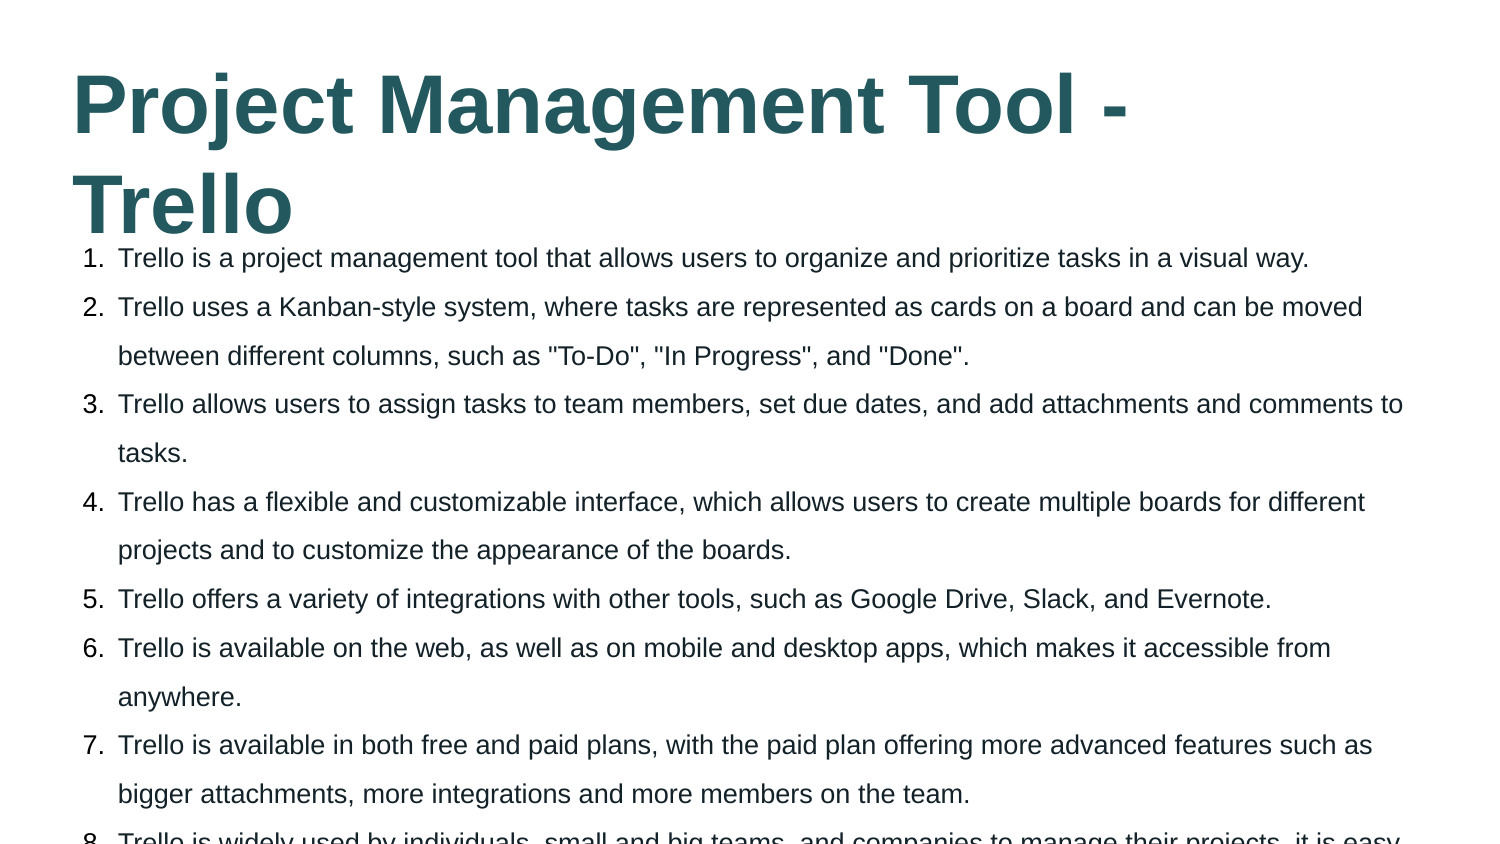

Project Management Tool - Trello
Trello is a project management tool that allows users to organize and prioritize tasks in a visual way.
Trello uses a Kanban-style system, where tasks are represented as cards on a board and can be moved between different columns, such as "To-Do", "In Progress", and "Done".
Trello allows users to assign tasks to team members, set due dates, and add attachments and comments to tasks.
Trello has a flexible and customizable interface, which allows users to create multiple boards for different projects and to customize the appearance of the boards.
Trello offers a variety of integrations with other tools, such as Google Drive, Slack, and Evernote.
Trello is available on the web, as well as on mobile and desktop apps, which makes it accessible from anywhere.
Trello is available in both free and paid plans, with the paid plan offering more advanced features such as bigger attachments, more integrations and more members on the team.
Trello is widely used by individuals, small and big teams, and companies to manage their projects, it is easy to use, and it's visual interface makes it easy to understand the progress of the project.